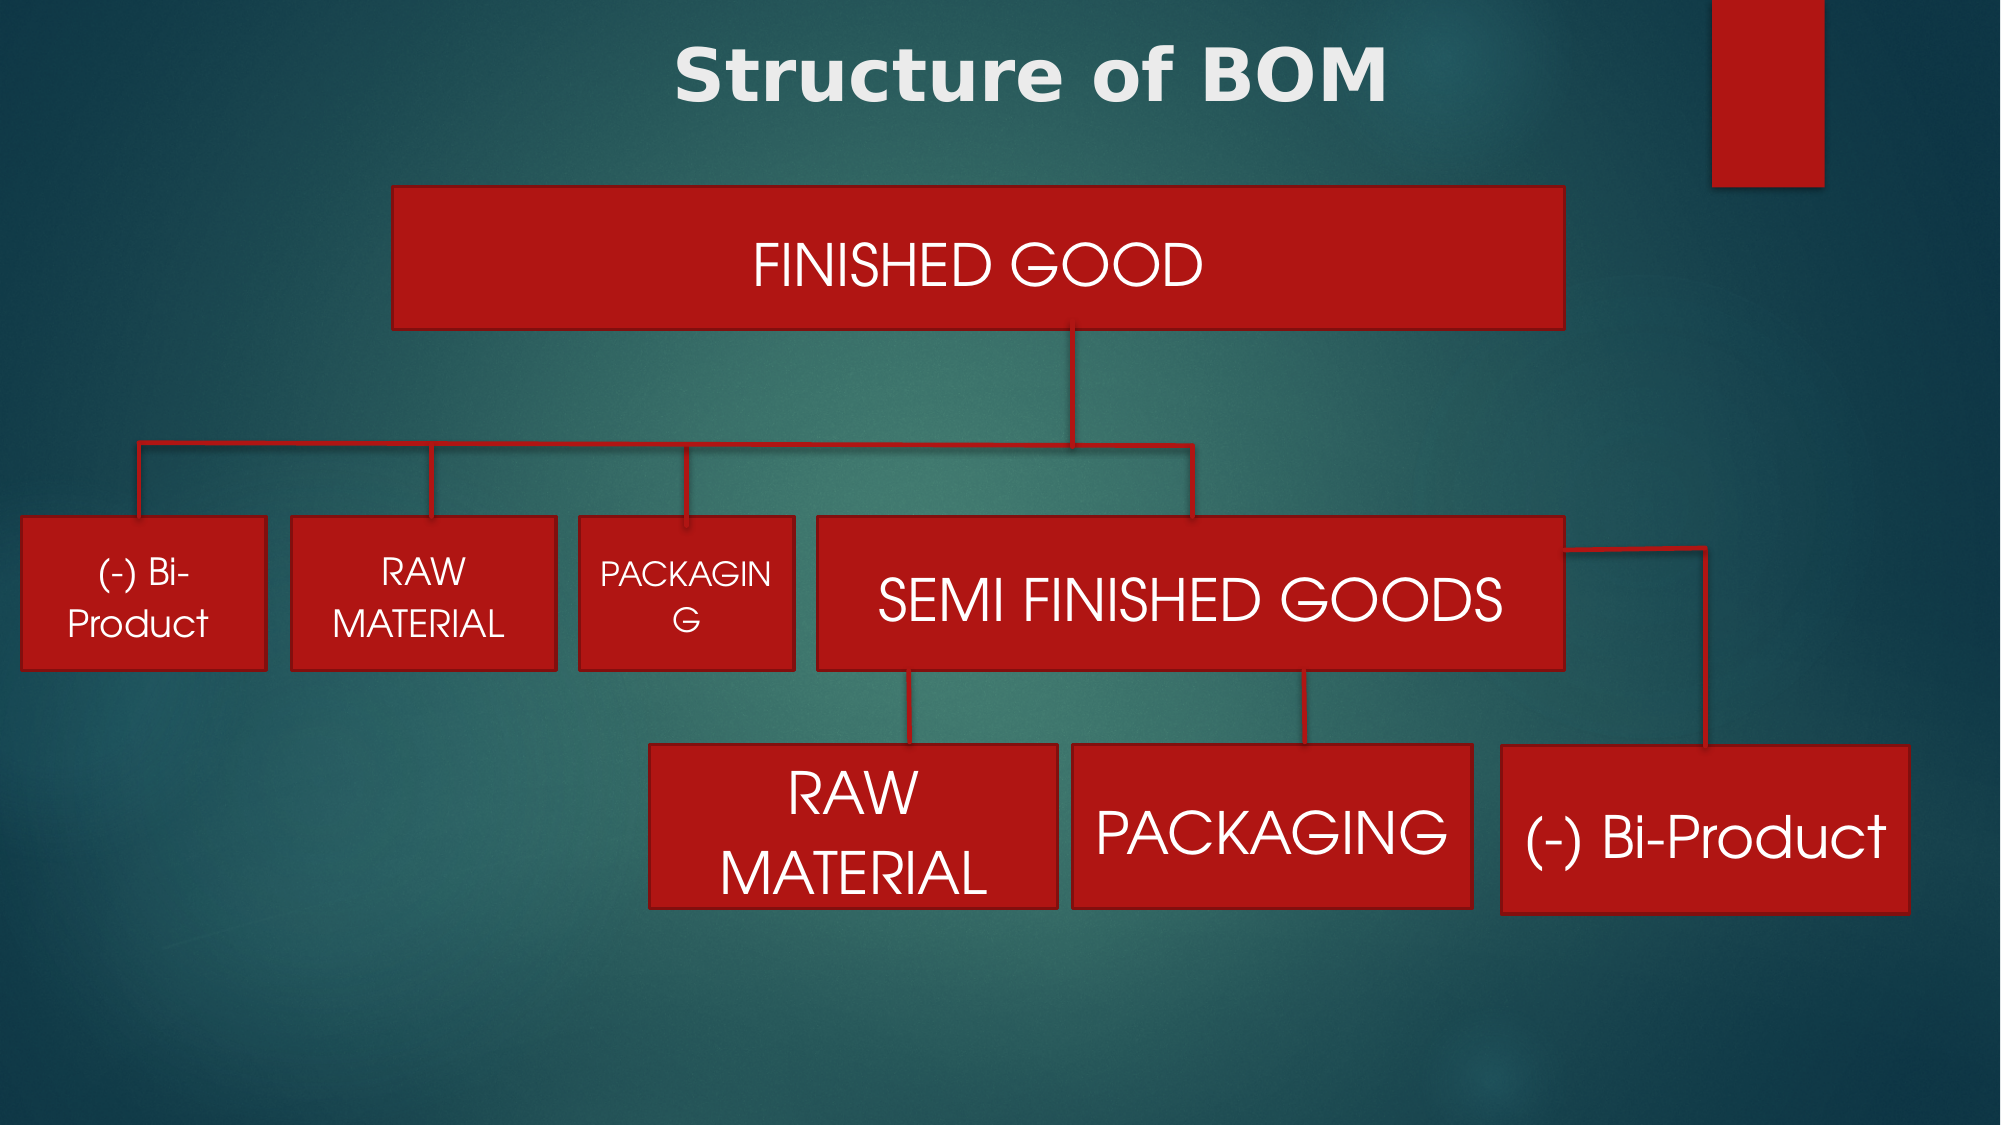

# Structure of BOM

FINISHED GOOD

RAW MATERIAL
PACKAGING
SEMI FINISHED GOODS
(-) Bi-Product
RAW MATERIAL
PACKAGING
(-) Bi-Product